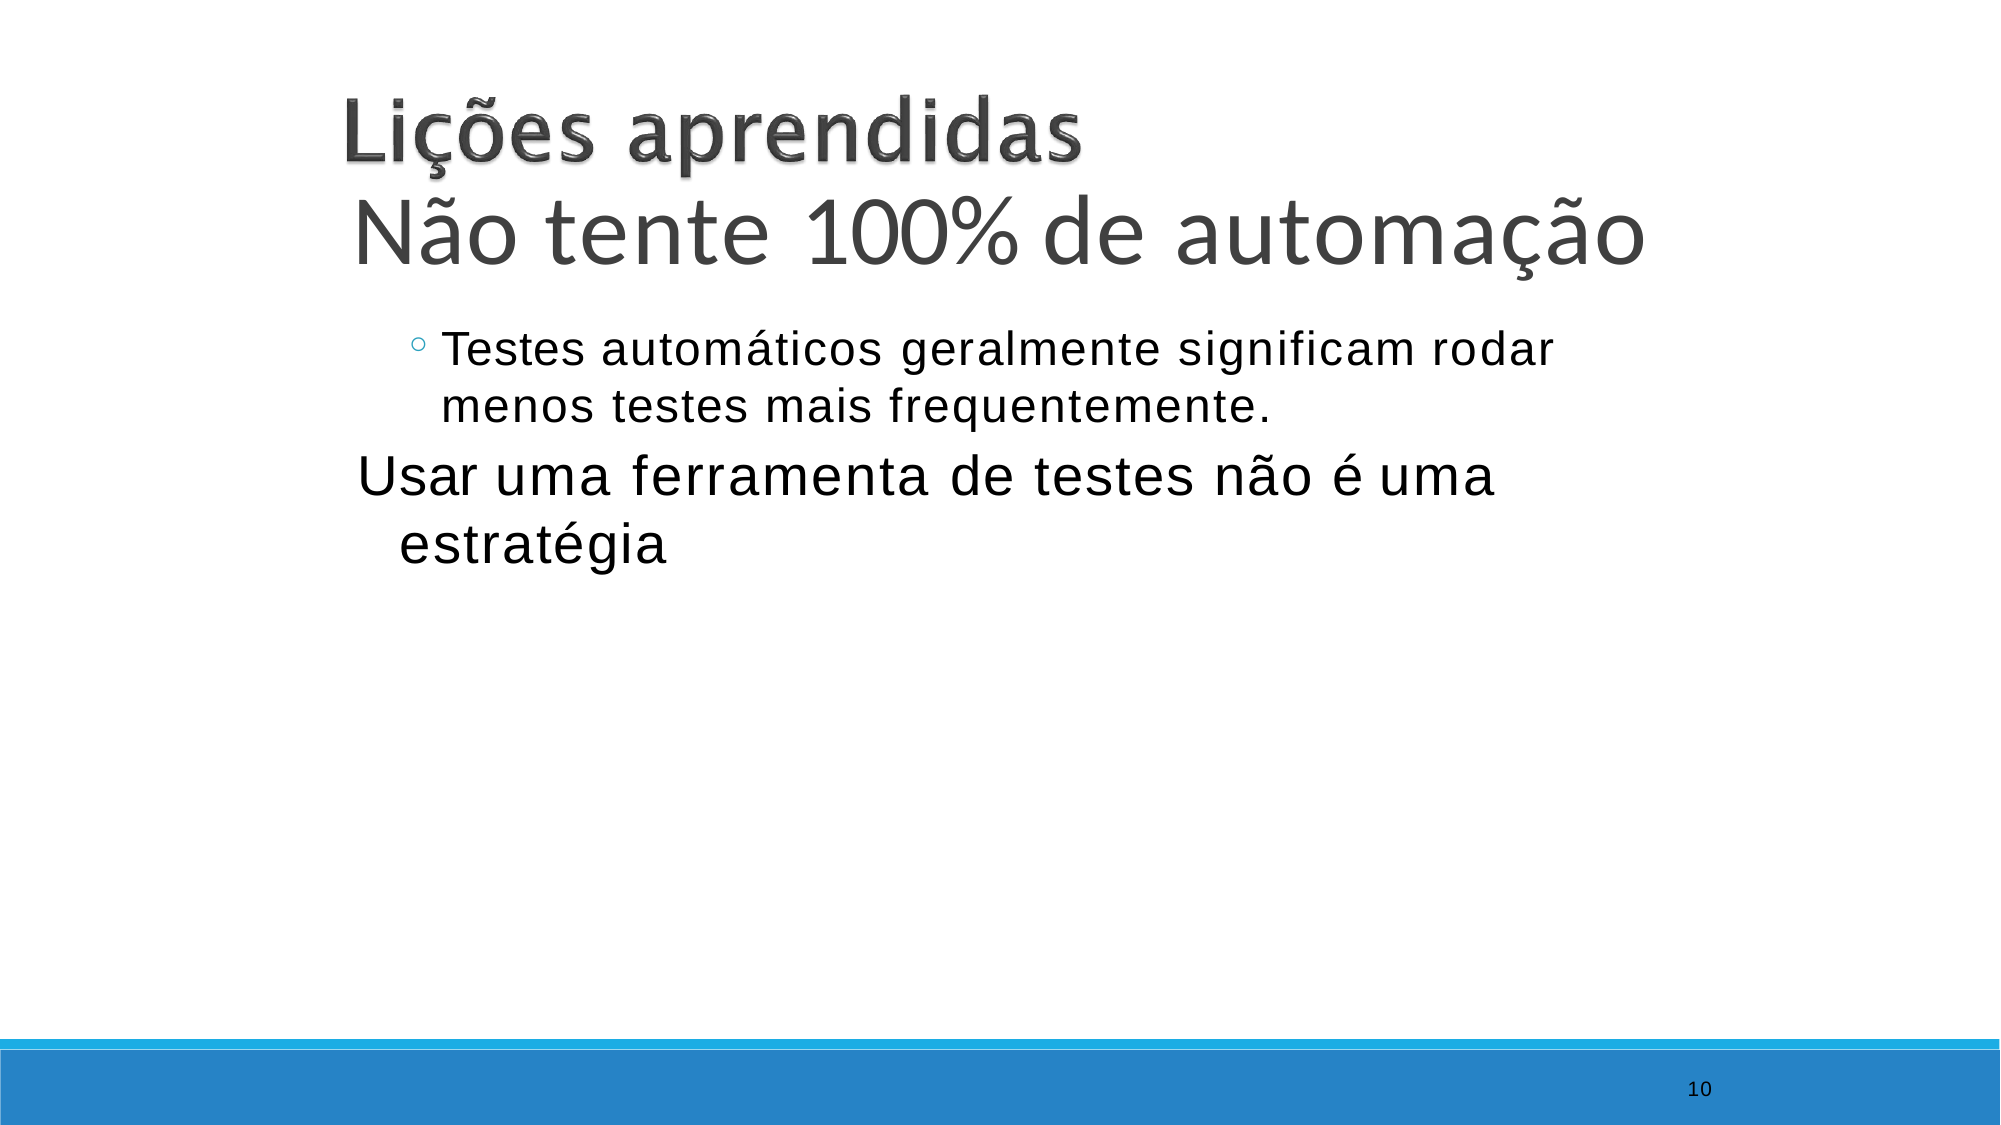

Não tente 100% de automação
Testes automáticos geralmente significam rodar
menos testes mais frequentemente.
Usar uma ferramenta de testes não é uma  estratégia
10